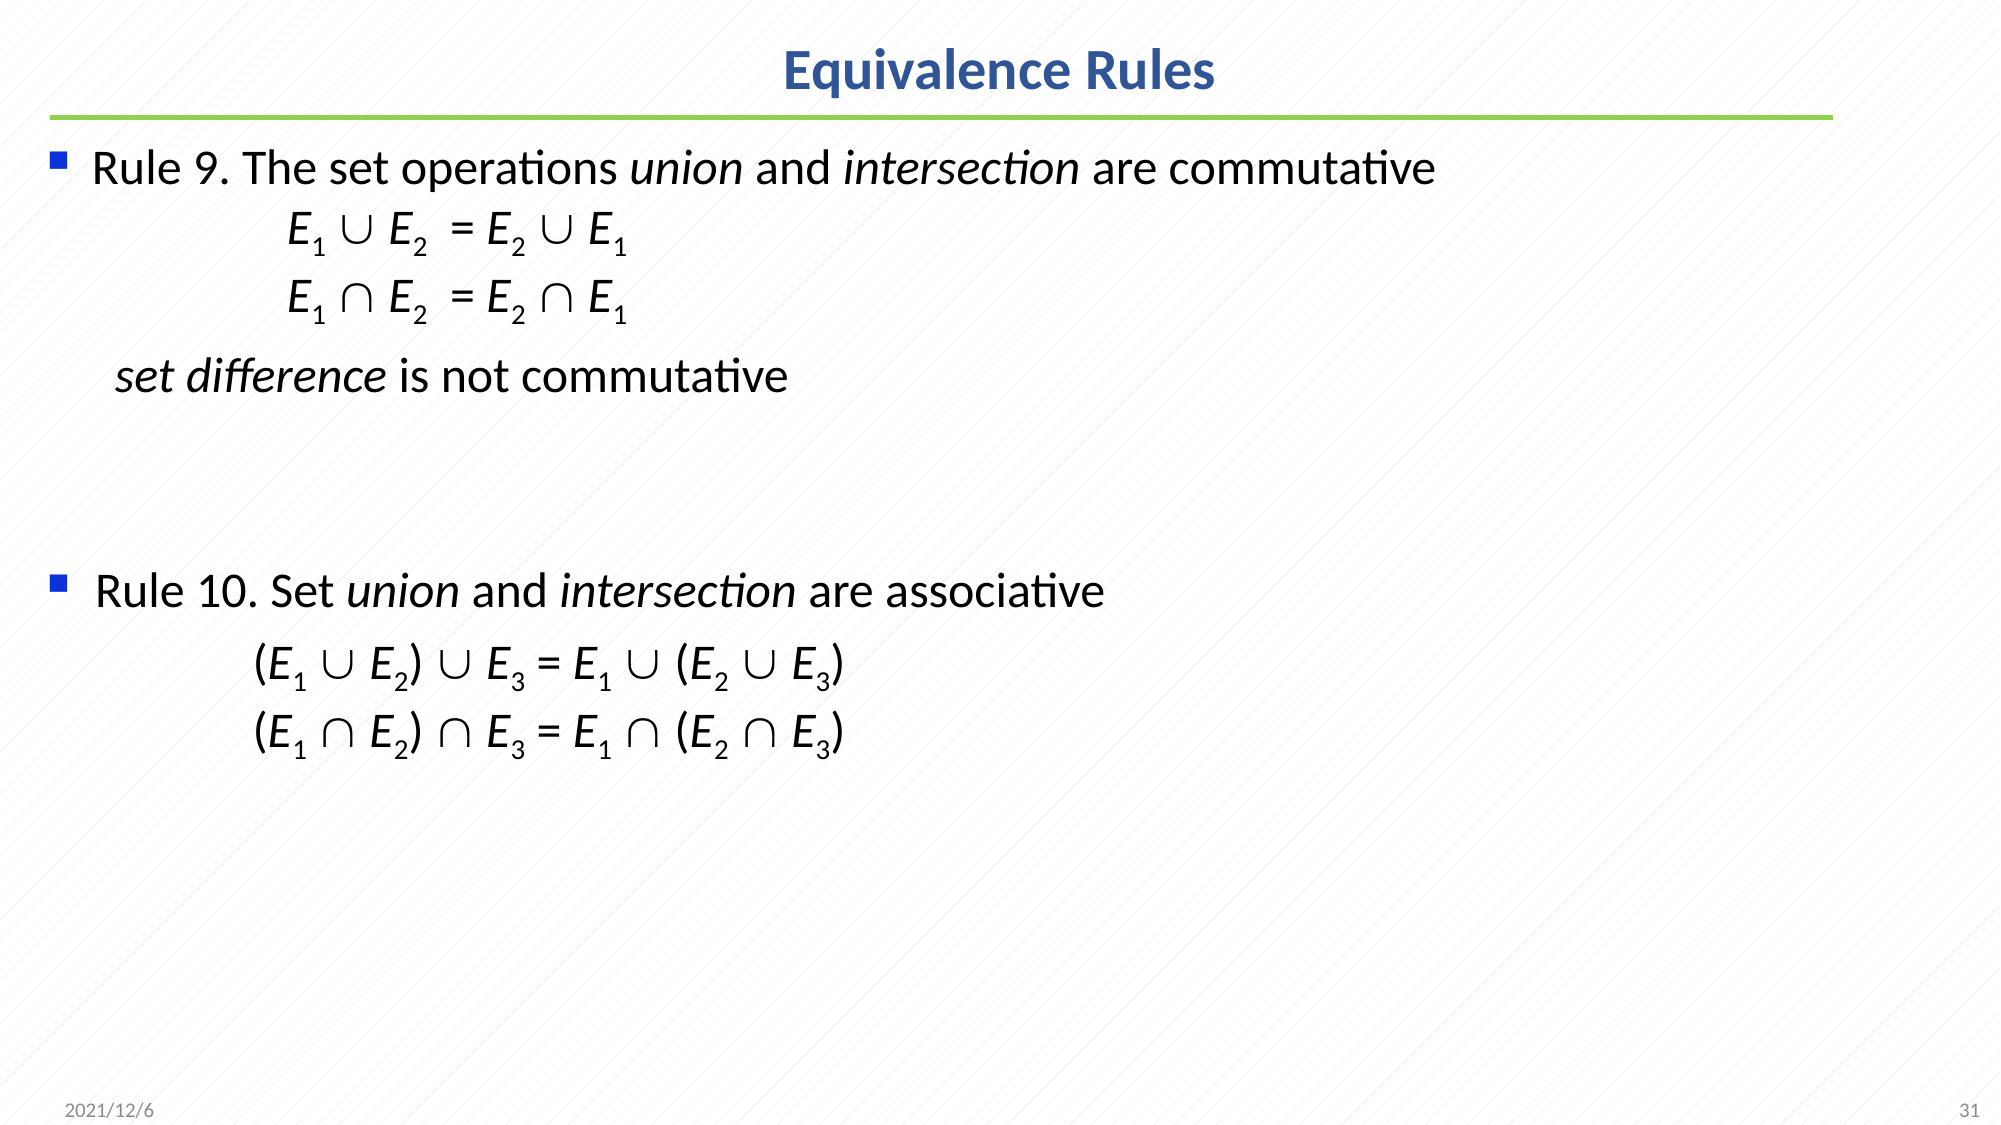

# Equivalence Rules
Rule 9. The set operations union and intersection are commutative
	    E1 ∪ E2  = E2 ∪ E1
	    E1 ∩ E2  = E2 ∩ E1
      set difference is not commutative

Rule 10. Set union and intersection are associative
	              (E1 ∪ E2) ∪ E3 = E1 ∪ (E2 ∪ E3)
              (E1 ∩ E2) ∩ E3 = E1 ∩ (E2 ∩ E3)

31
2021/12/6